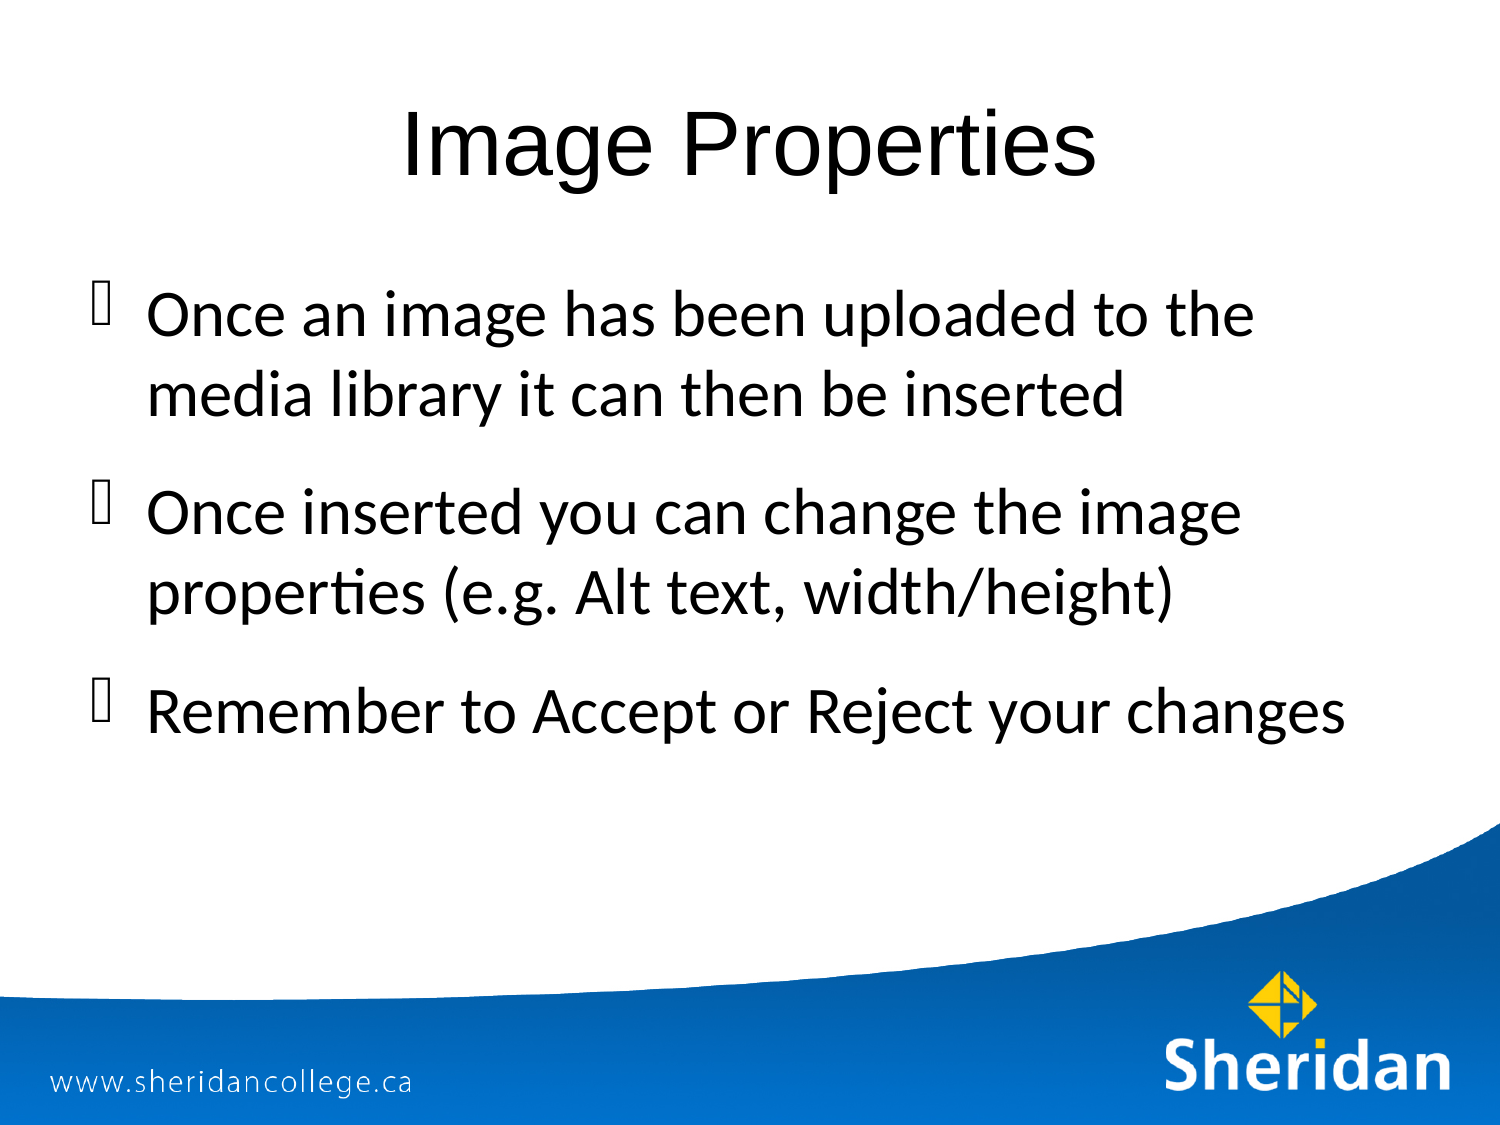

# Image Properties
Once an image has been uploaded to the media library it can then be inserted
Once inserted you can change the image properties (e.g. Alt text, width/height)
Remember to Accept or Reject your changes